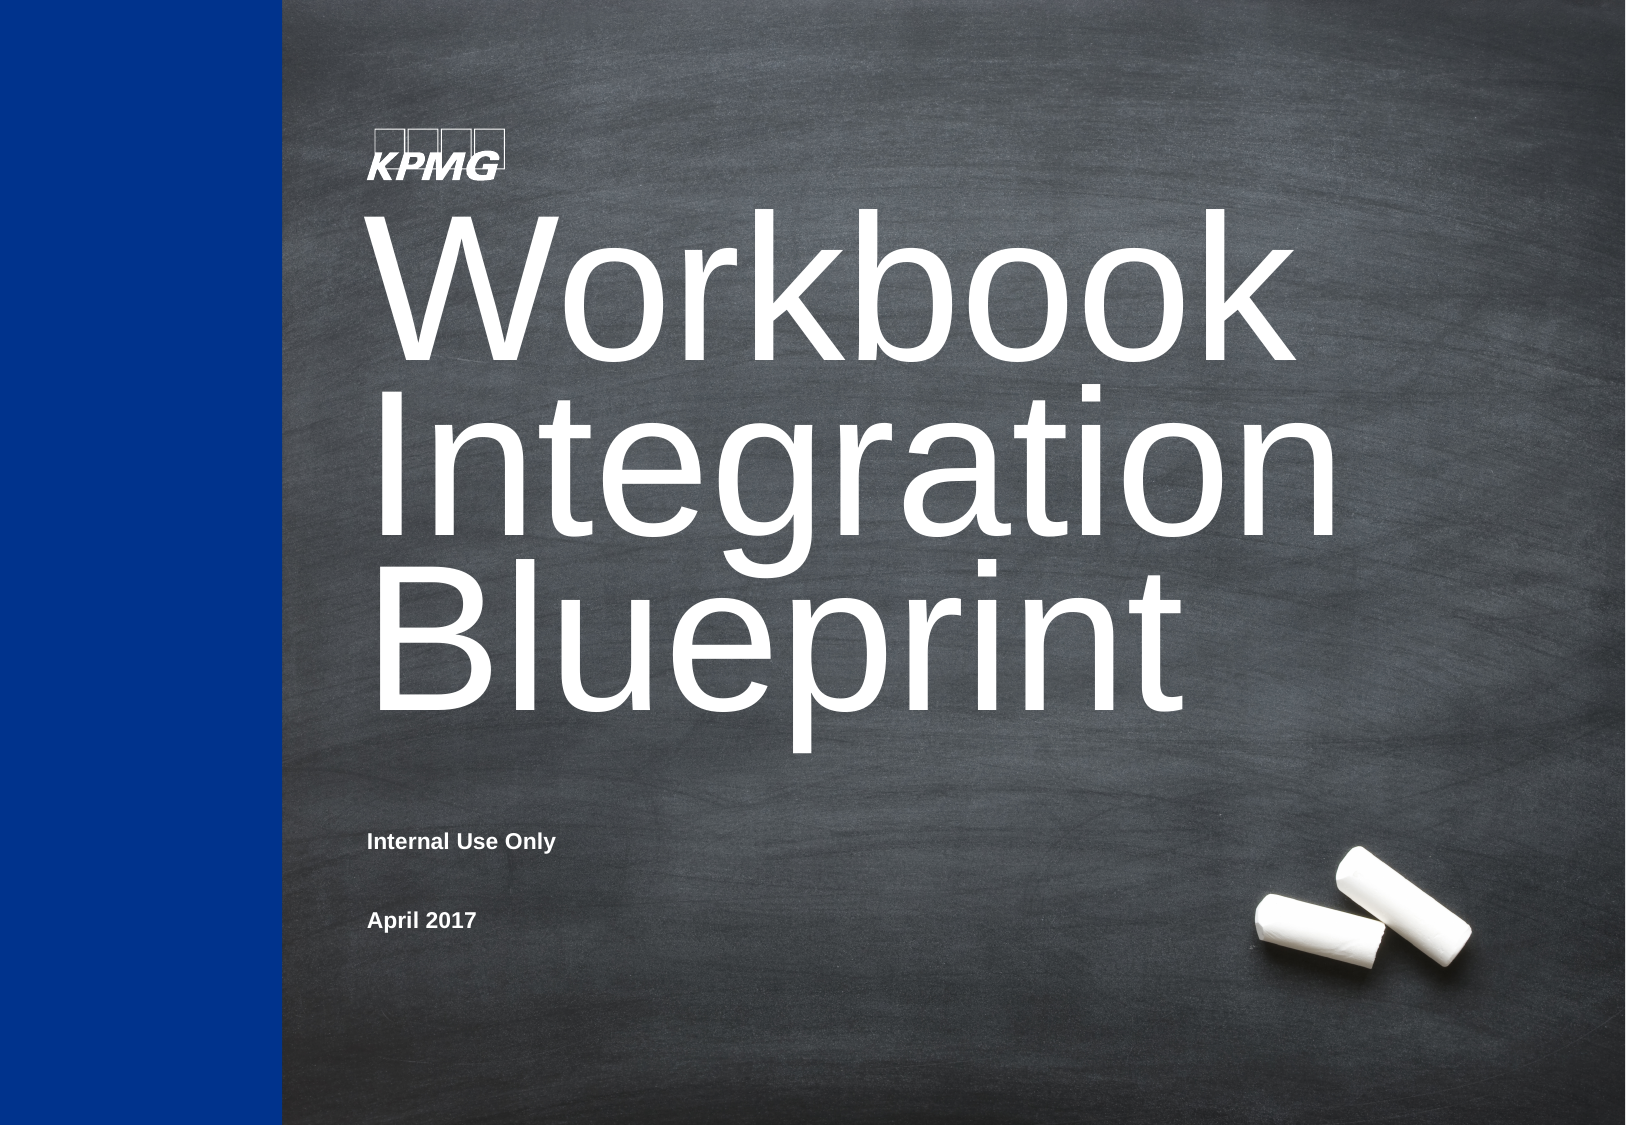

# Workbook Integration Blueprint
Internal Use Only

April 2017